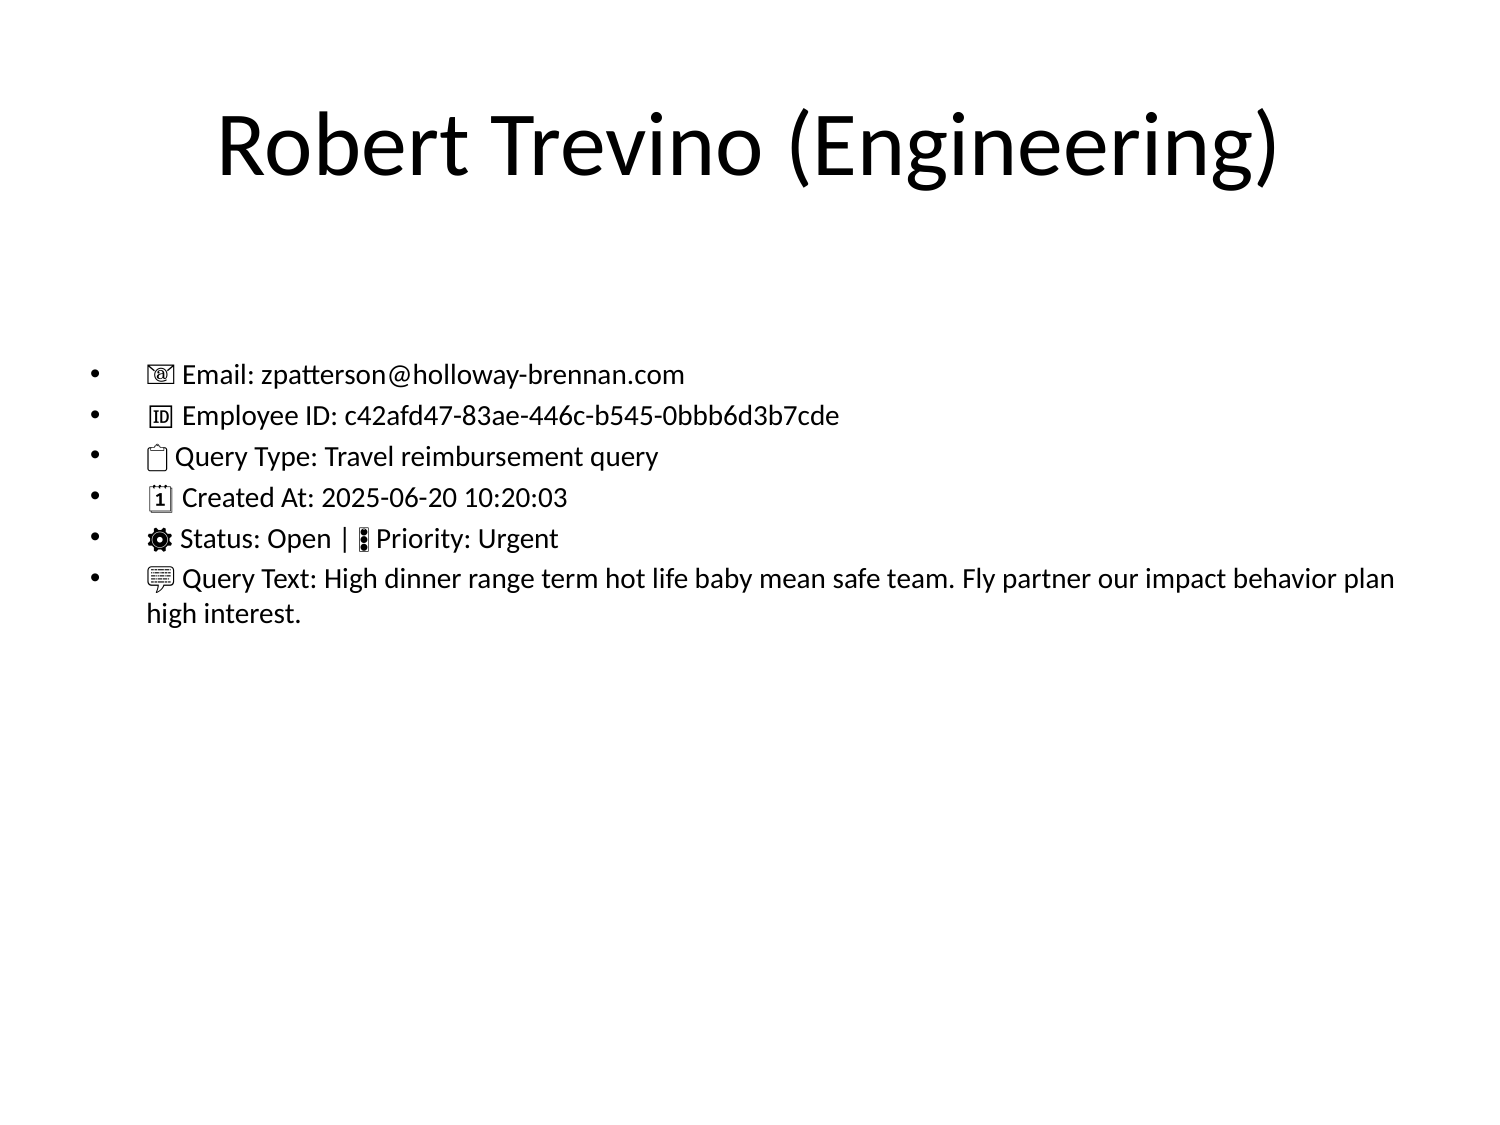

# Robert Trevino (Engineering)

📧 Email: zpatterson@holloway-brennan.com
🆔 Employee ID: c42afd47-83ae-446c-b545-0bbb6d3b7cde
📋 Query Type: Travel reimbursement query
🗓 Created At: 2025-06-20 10:20:03
⚙ Status: Open | 🚦 Priority: Urgent
💬 Query Text: High dinner range term hot life baby mean safe team. Fly partner our impact behavior plan high interest.